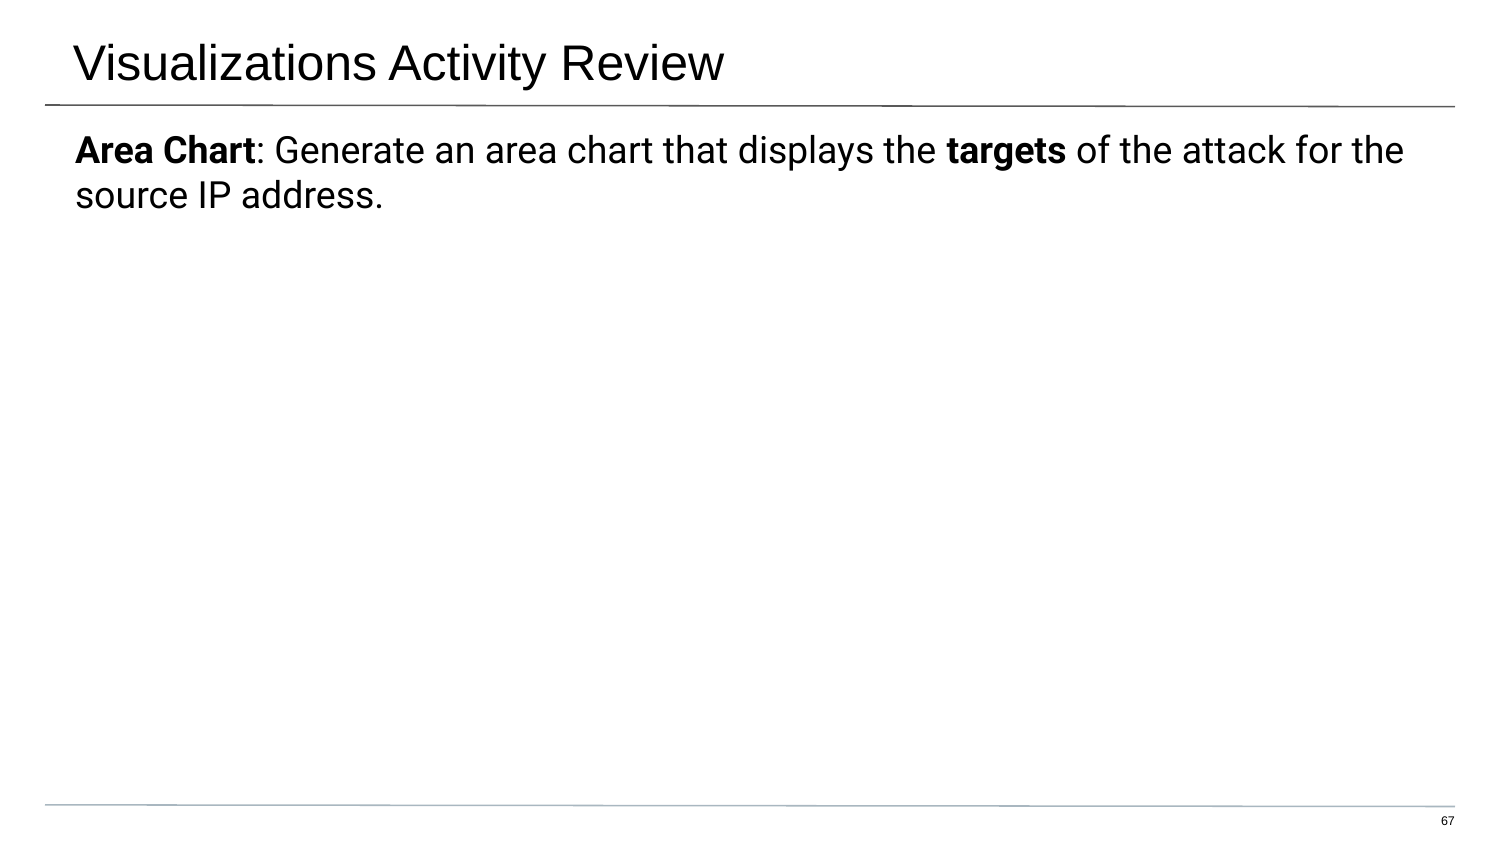

# Visualizations Activity Review
Area Chart: Generate an area chart that displays the targets of the attack for the source IP address.

67